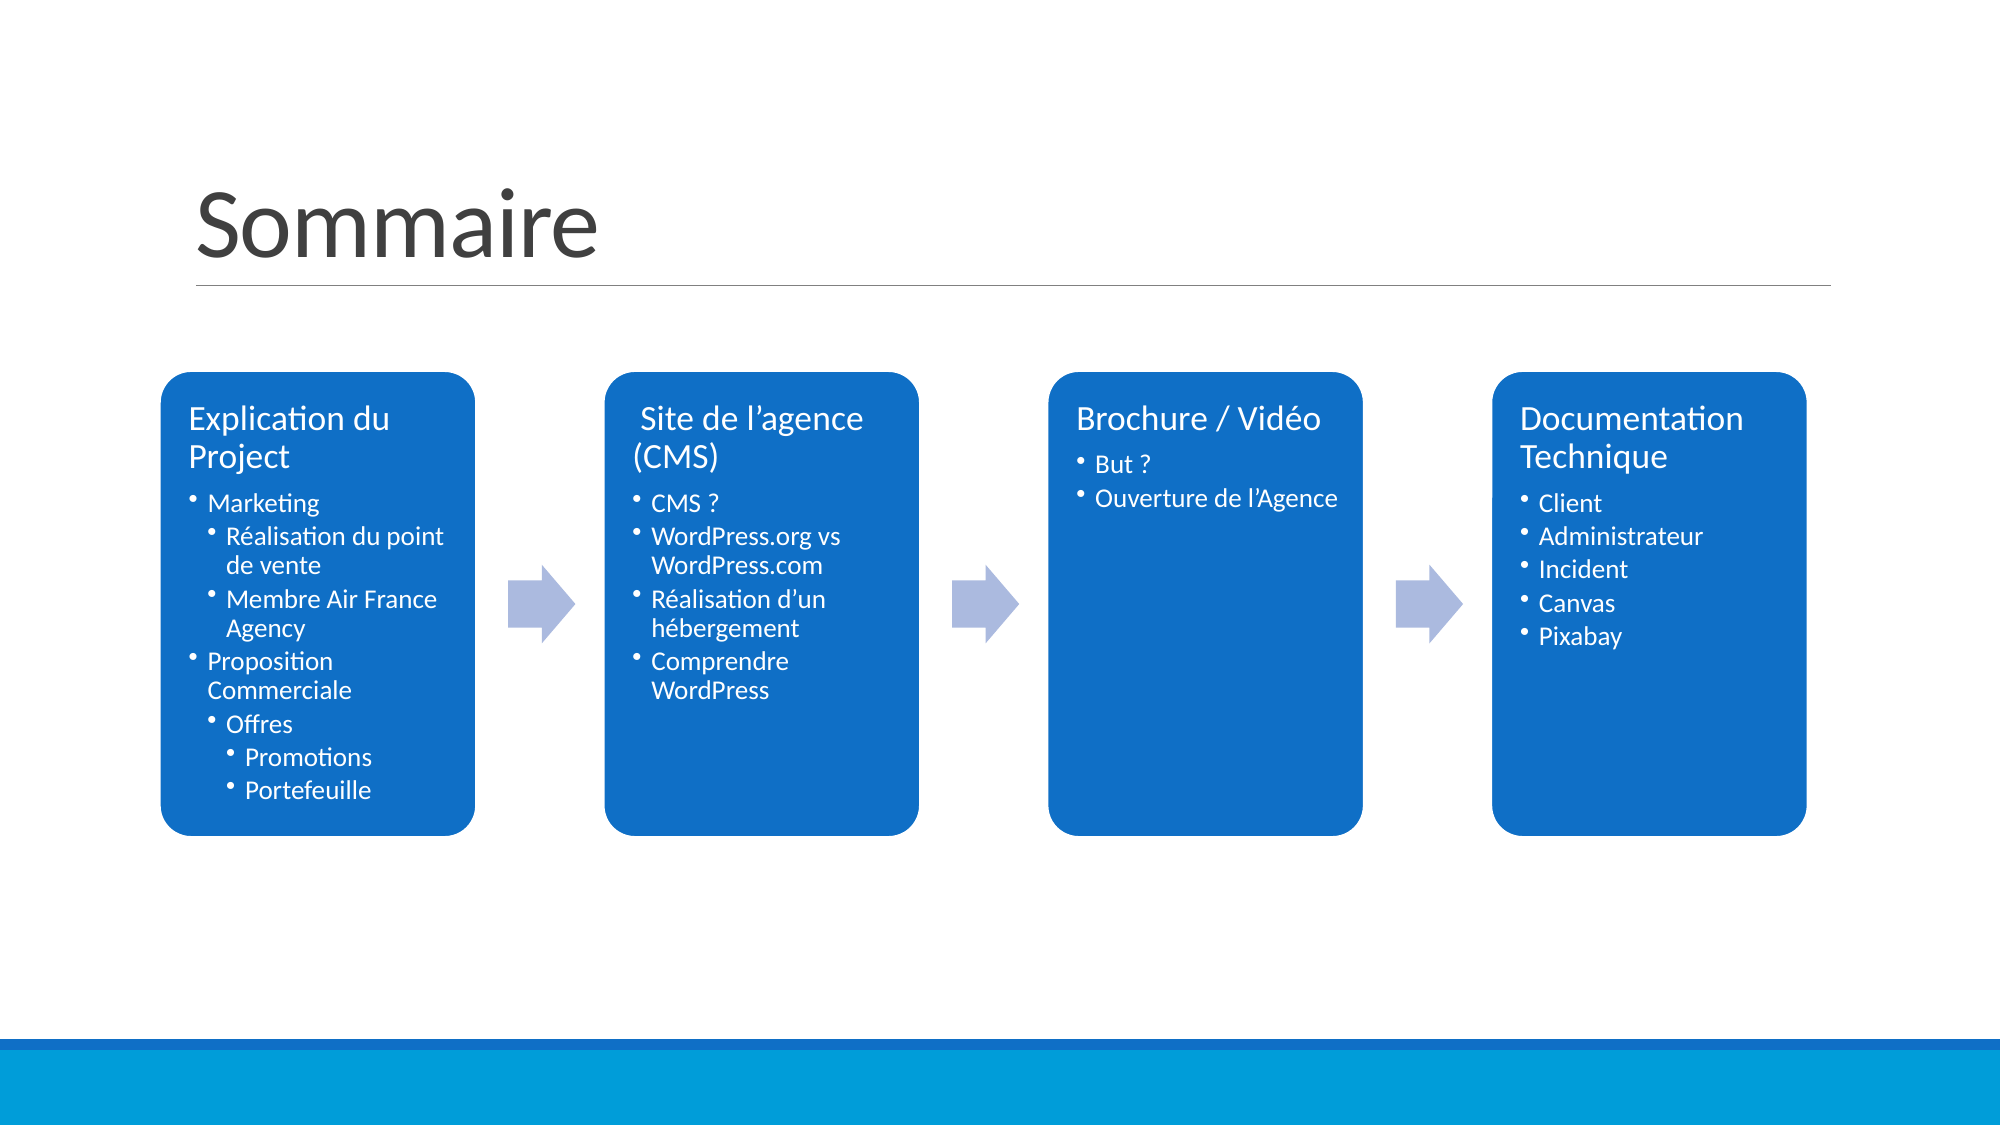

# Sommaire
Explication du Project
Marketing
Réalisation du point de vente
Membre Air France Agency
Proposition Commerciale
Offres
Promotions
Portefeuille

 Site de l’agence (CMS)
CMS ?
WordPress.org vs WordPress.com
Réalisation d’un hébergement
Comprendre WordPress

Brochure / Vidéo
But ?
Ouverture de l’Agence

Documentation Technique
Client
Administrateur
Incident
Canvas
Pixabay